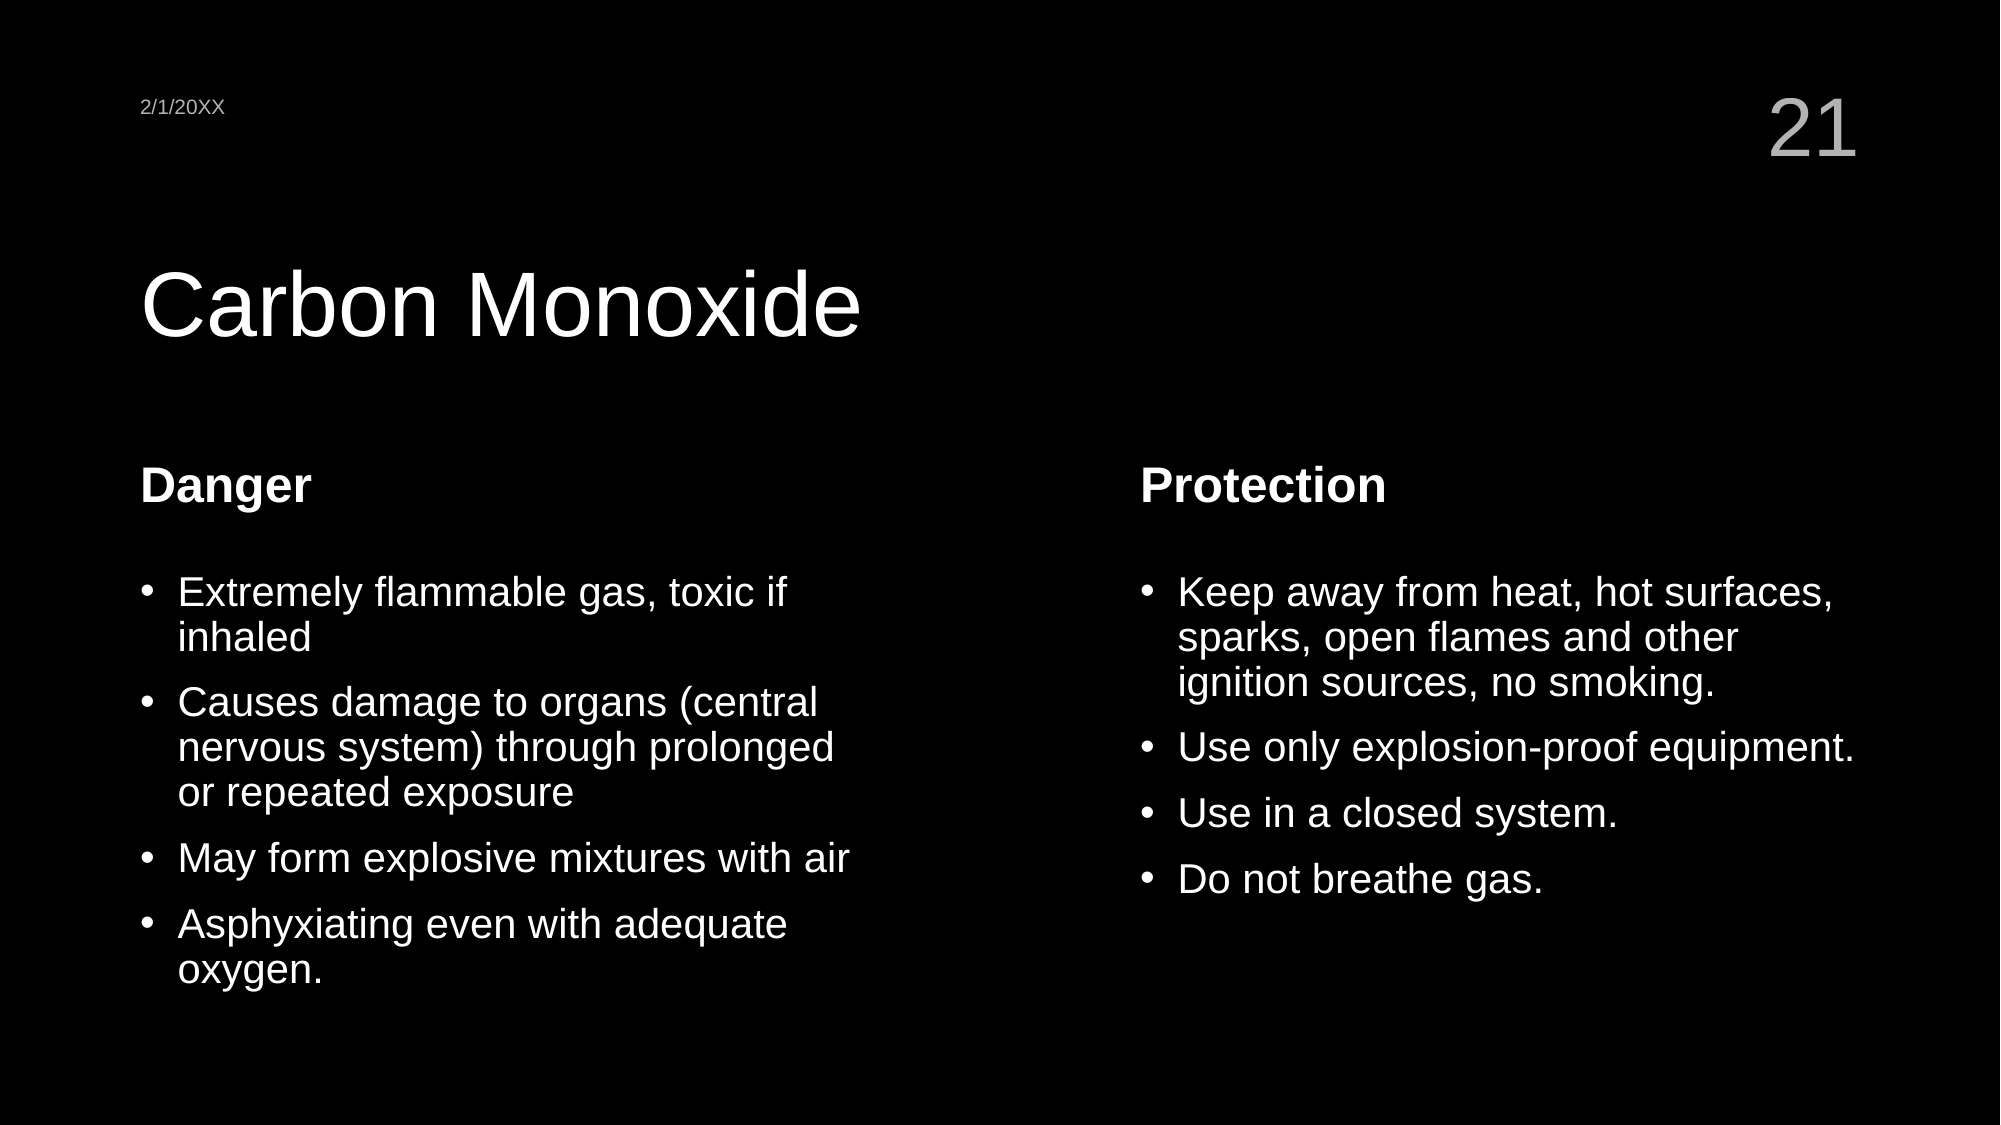

2/1/20XX
21
# Carbon Monoxide
Danger
Protection
Extremely flammable gas, toxic if inhaled
Causes damage to organs (central nervous system) through prolonged or repeated exposure
May form explosive mixtures with air
Asphyxiating even with adequate oxygen.
Keep away from heat, hot surfaces, sparks, open flames and other ignition sources, no smoking.
Use only explosion-proof equipment.
Use in a closed system.
Do not breathe gas.